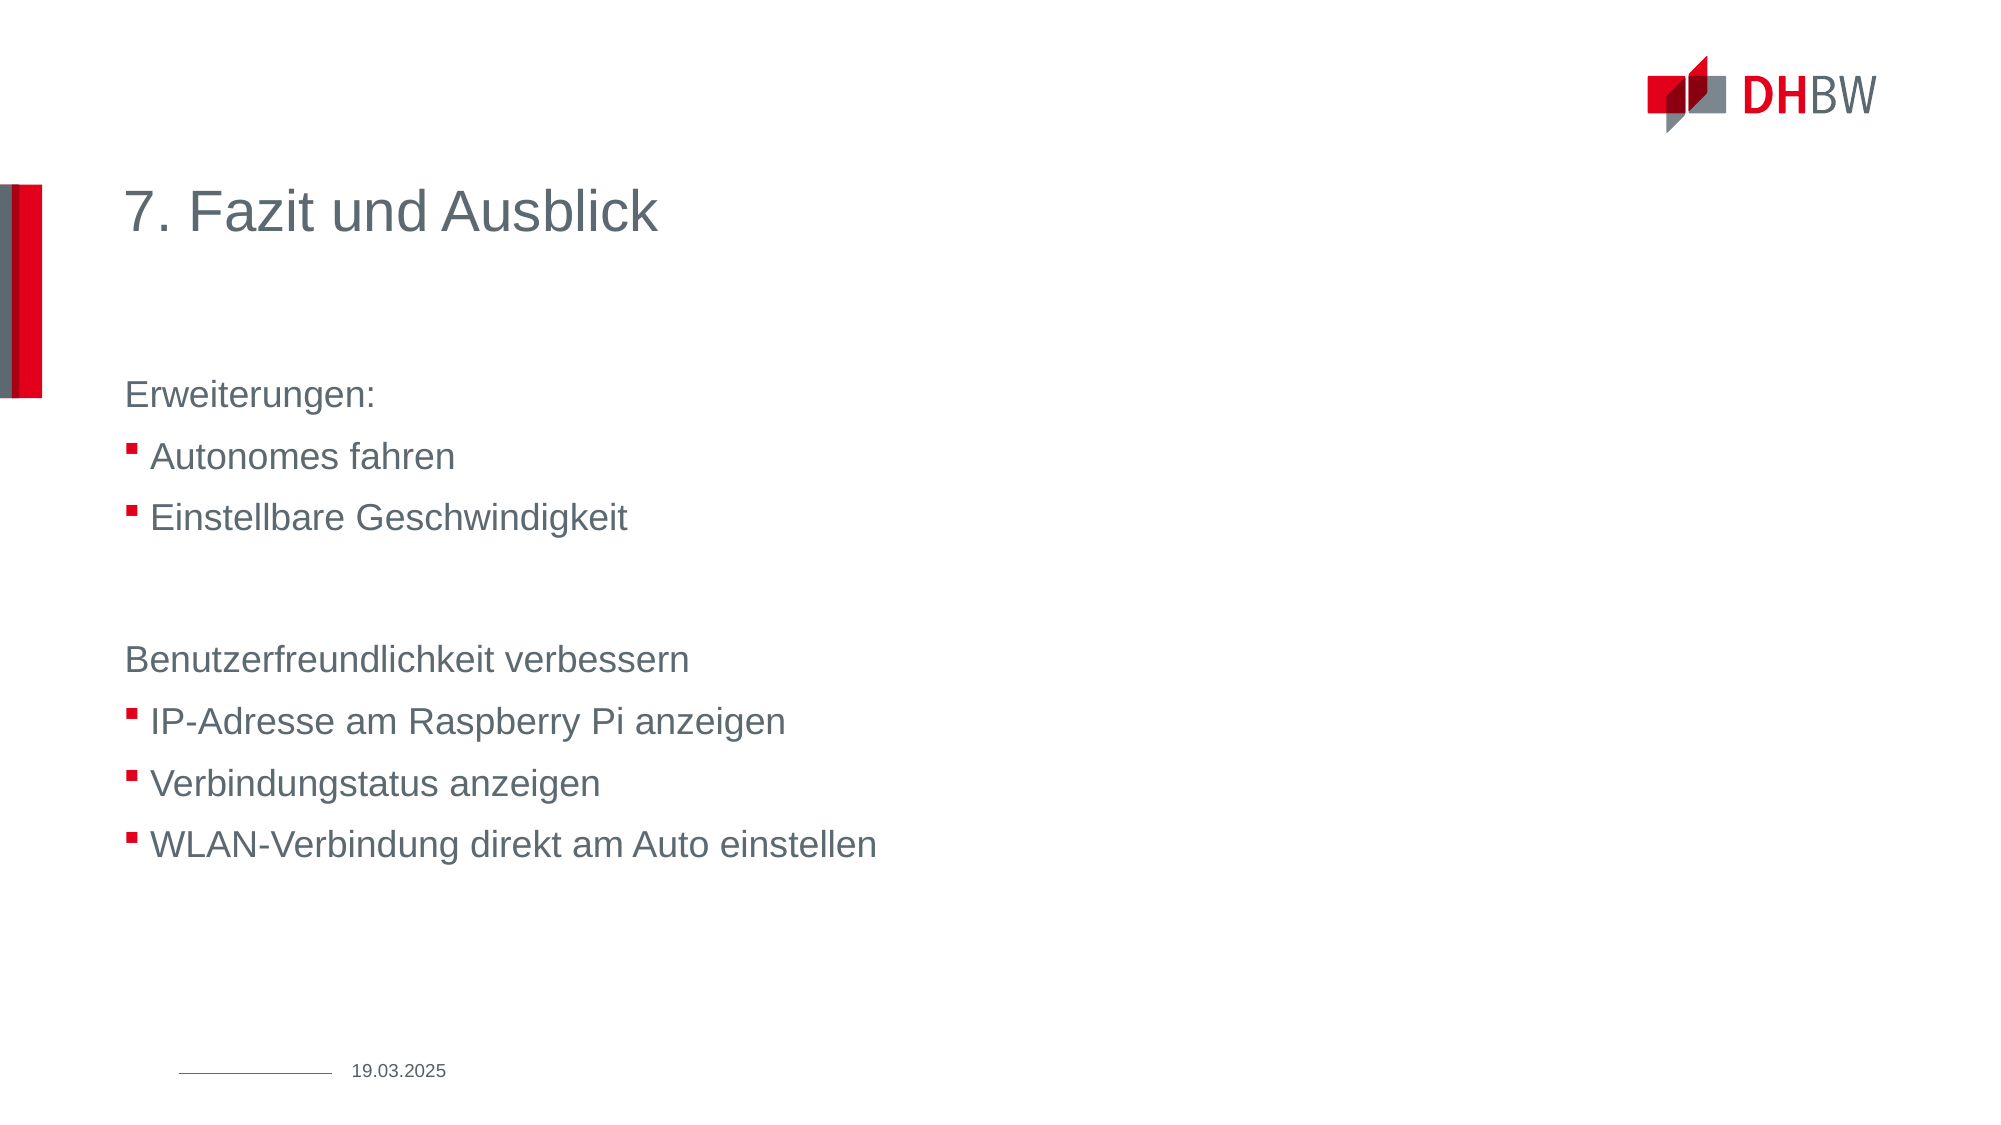

# 7. Fazit und Ausblick

Erweiterungen:
Autonomes fahren
Einstellbare Geschwindigkeit

Benutzerfreundlichkeit verbessern
IP-Adresse am Raspberry Pi anzeigen
Verbindungstatus anzeigen
WLAN-Verbindung direkt am Auto einstellen

19.03.2025